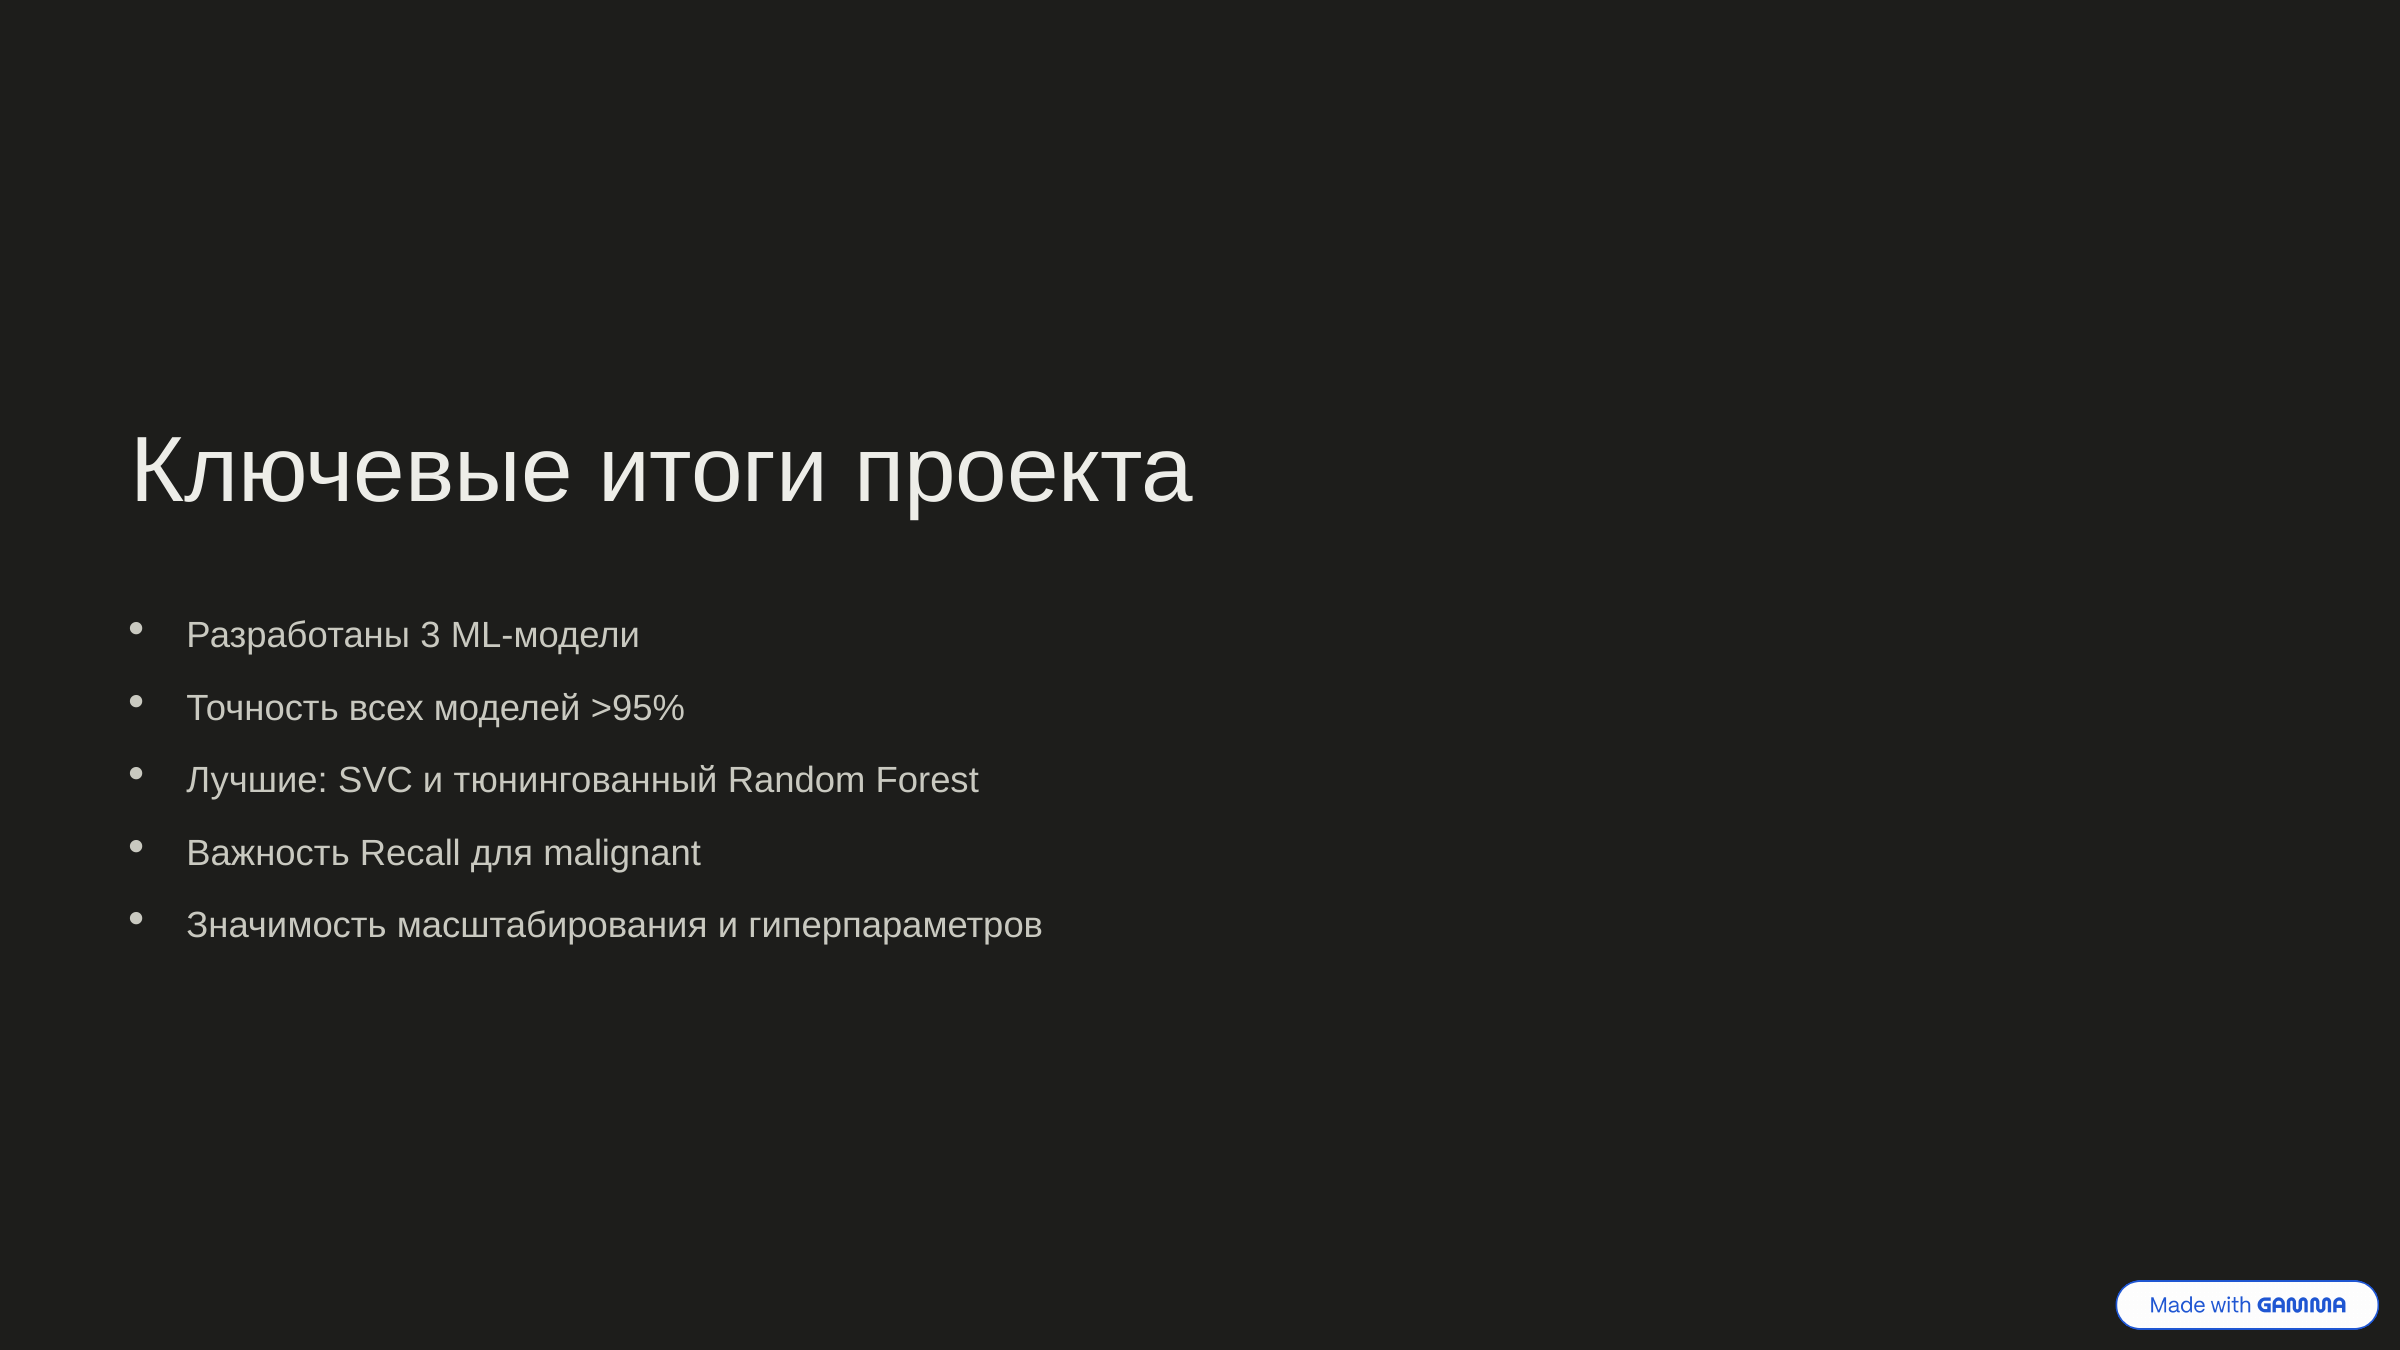

Ключевые итоги проекта
Разработаны 3 ML-модели
Точность всех моделей >95%
Лучшие: SVC и тюнингованный Random Forest
Важность Recall для malignant
Значимость масштабирования и гиперпараметров